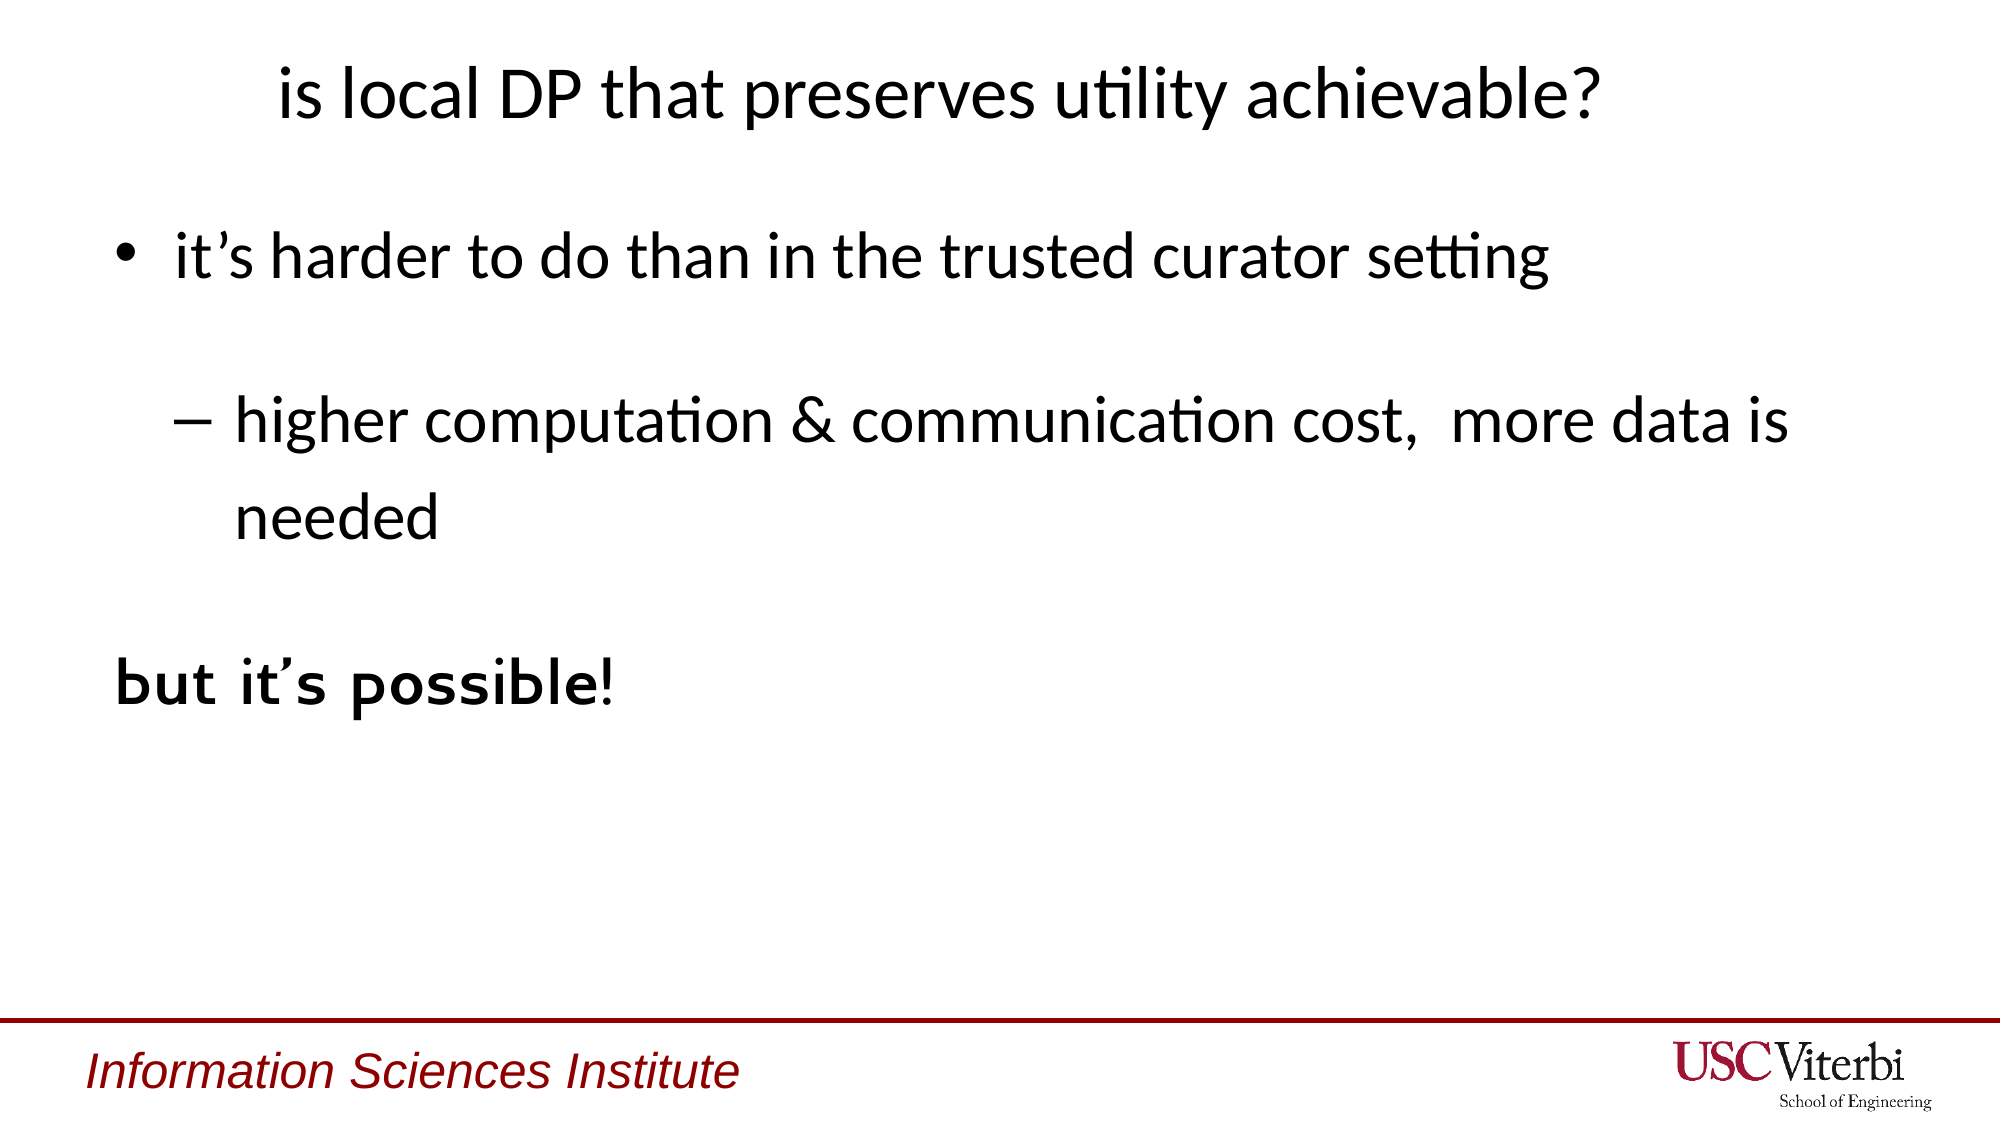

# is local DP that preserves utility achievable?
it’s harder to do than in the trusted curator setting
higher computation & communication cost,  more data is needed
but it’s possible!
51